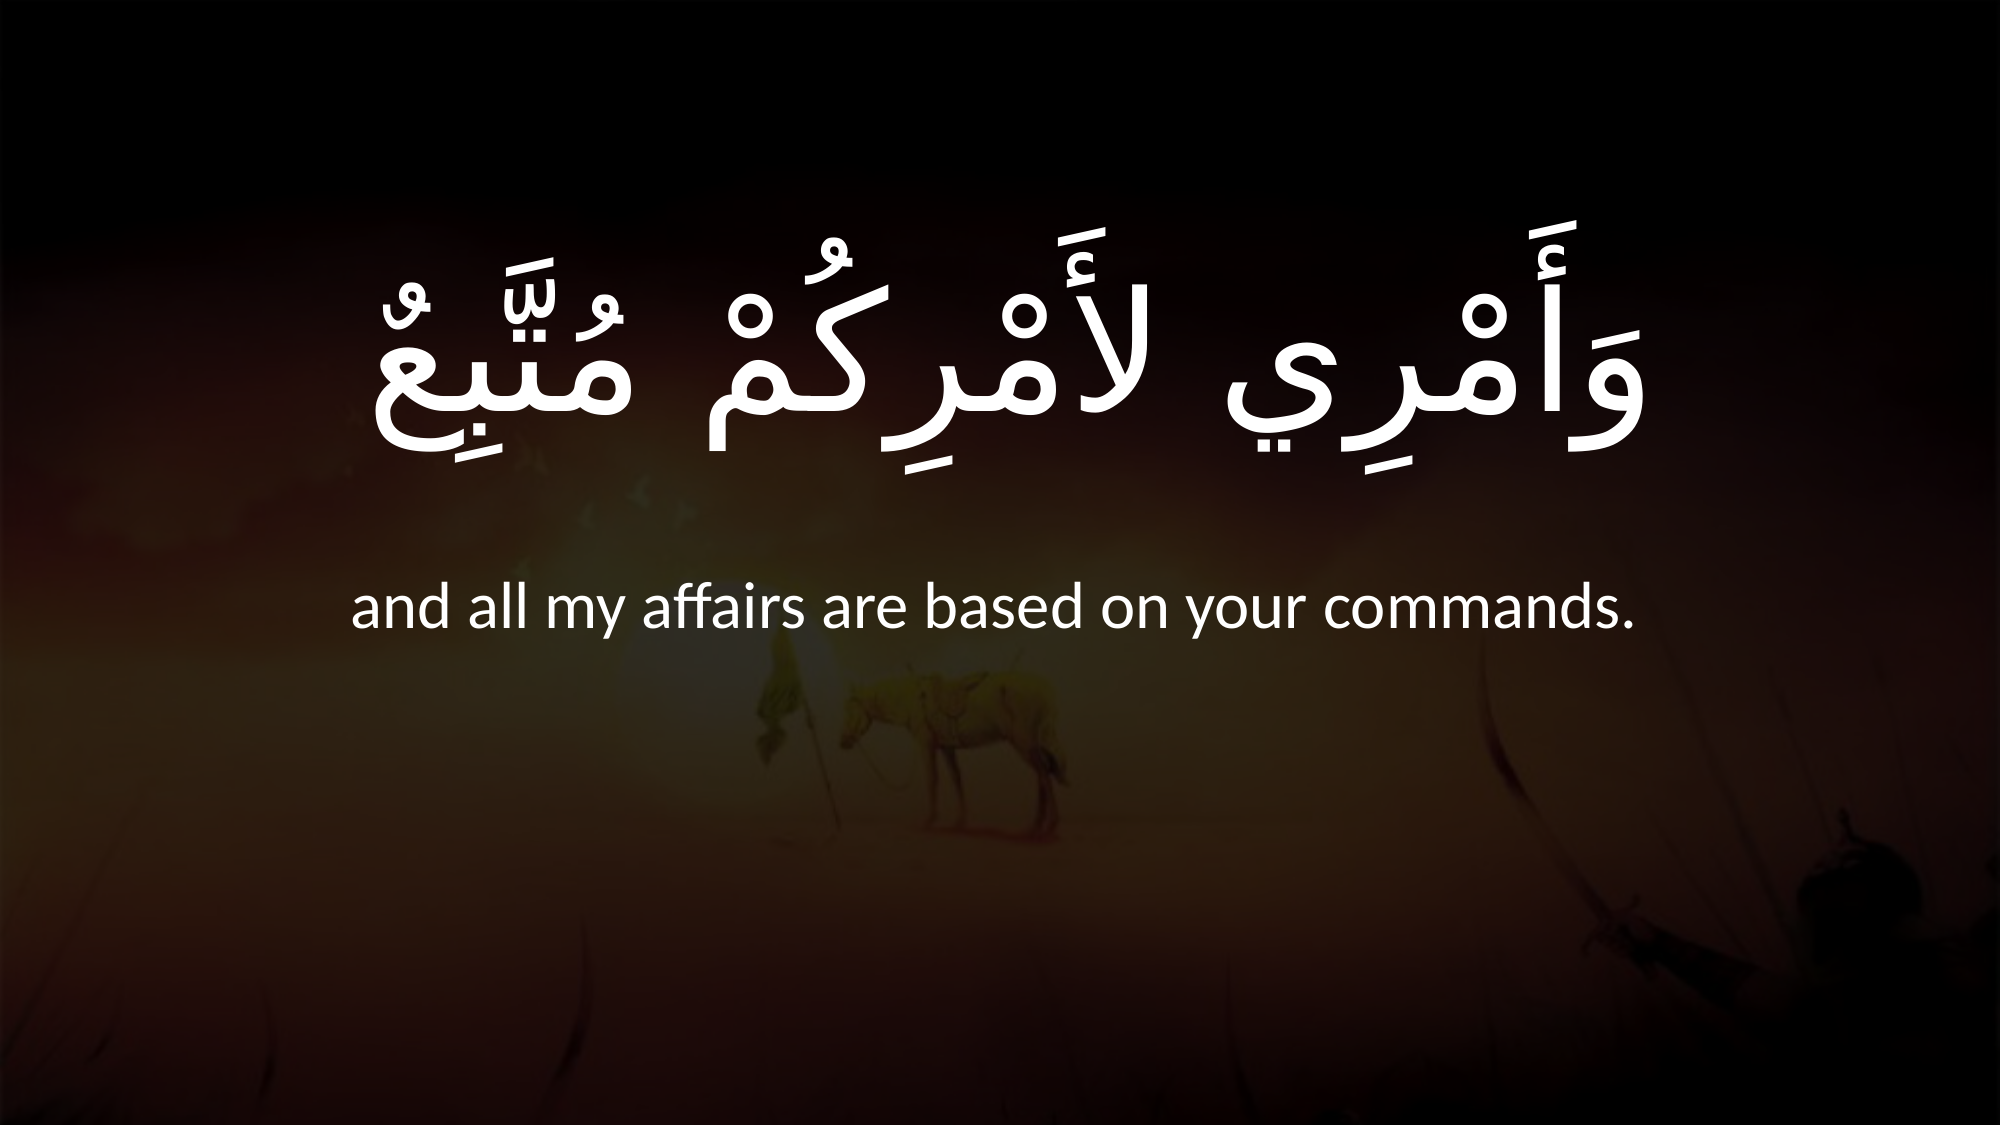

# وَأَمْرِي لأَمْرِكُمْ مُتَّبِعٌ
and all my affairs are based on your commands.